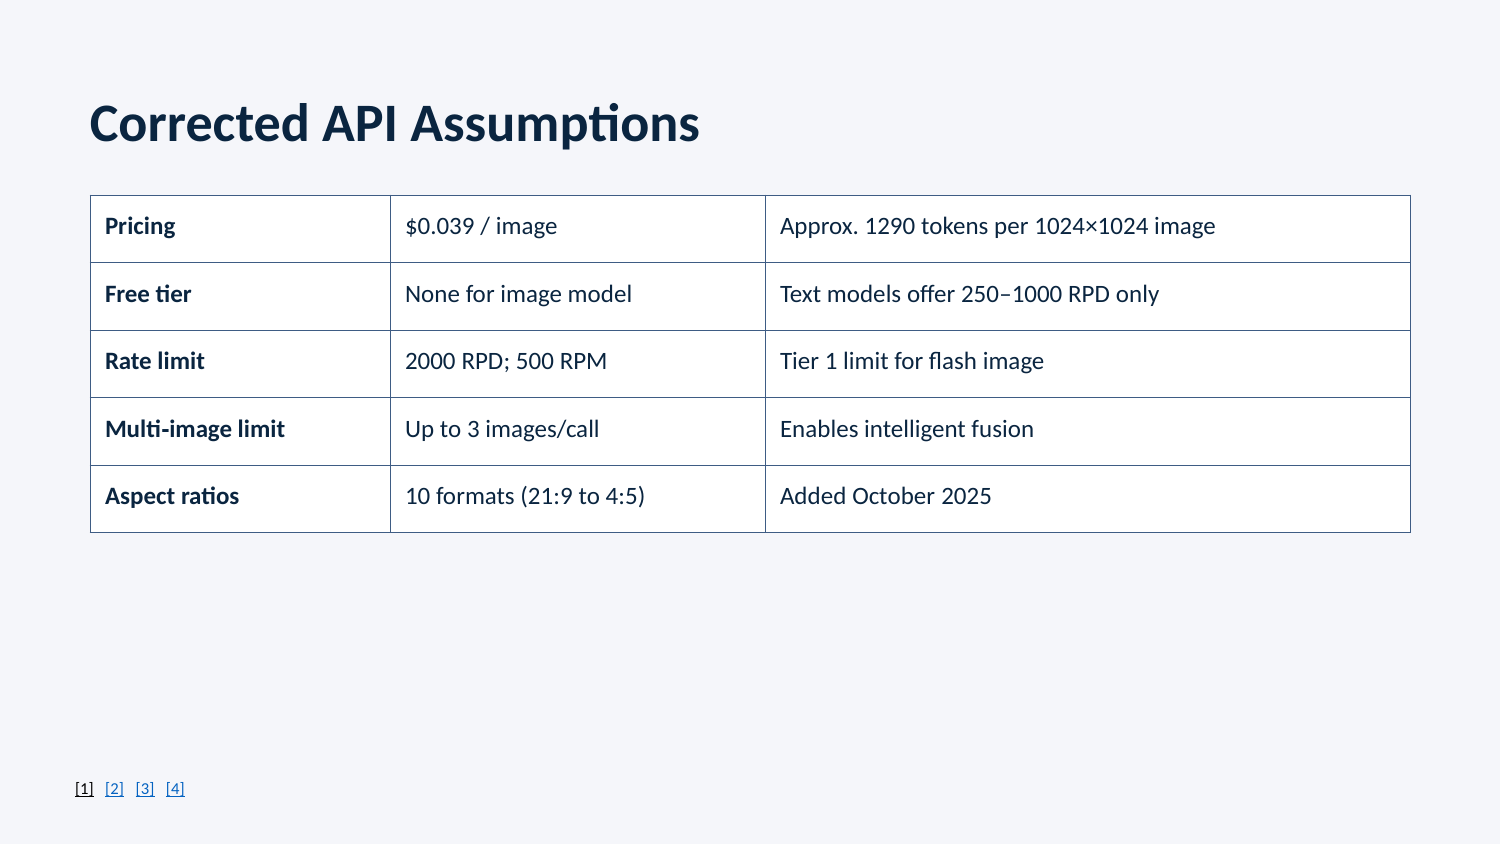

Corrected API Assumptions
| Pricing | $0.039 / image | Approx. 1290 tokens per 1024×1024 image |
| --- | --- | --- |
| Free tier | None for image model | Text models offer 250–1000 RPD only |
| Rate limit | 2000 RPD; 500 RPM | Tier 1 limit for flash image |
| Multi‑image limit | Up to 3 images/call | Enables intelligent fusion |
| Aspect ratios | 10 formats (21:9 to 4:5) | Added October 2025 |
[1]   [2]   [3]   [4]